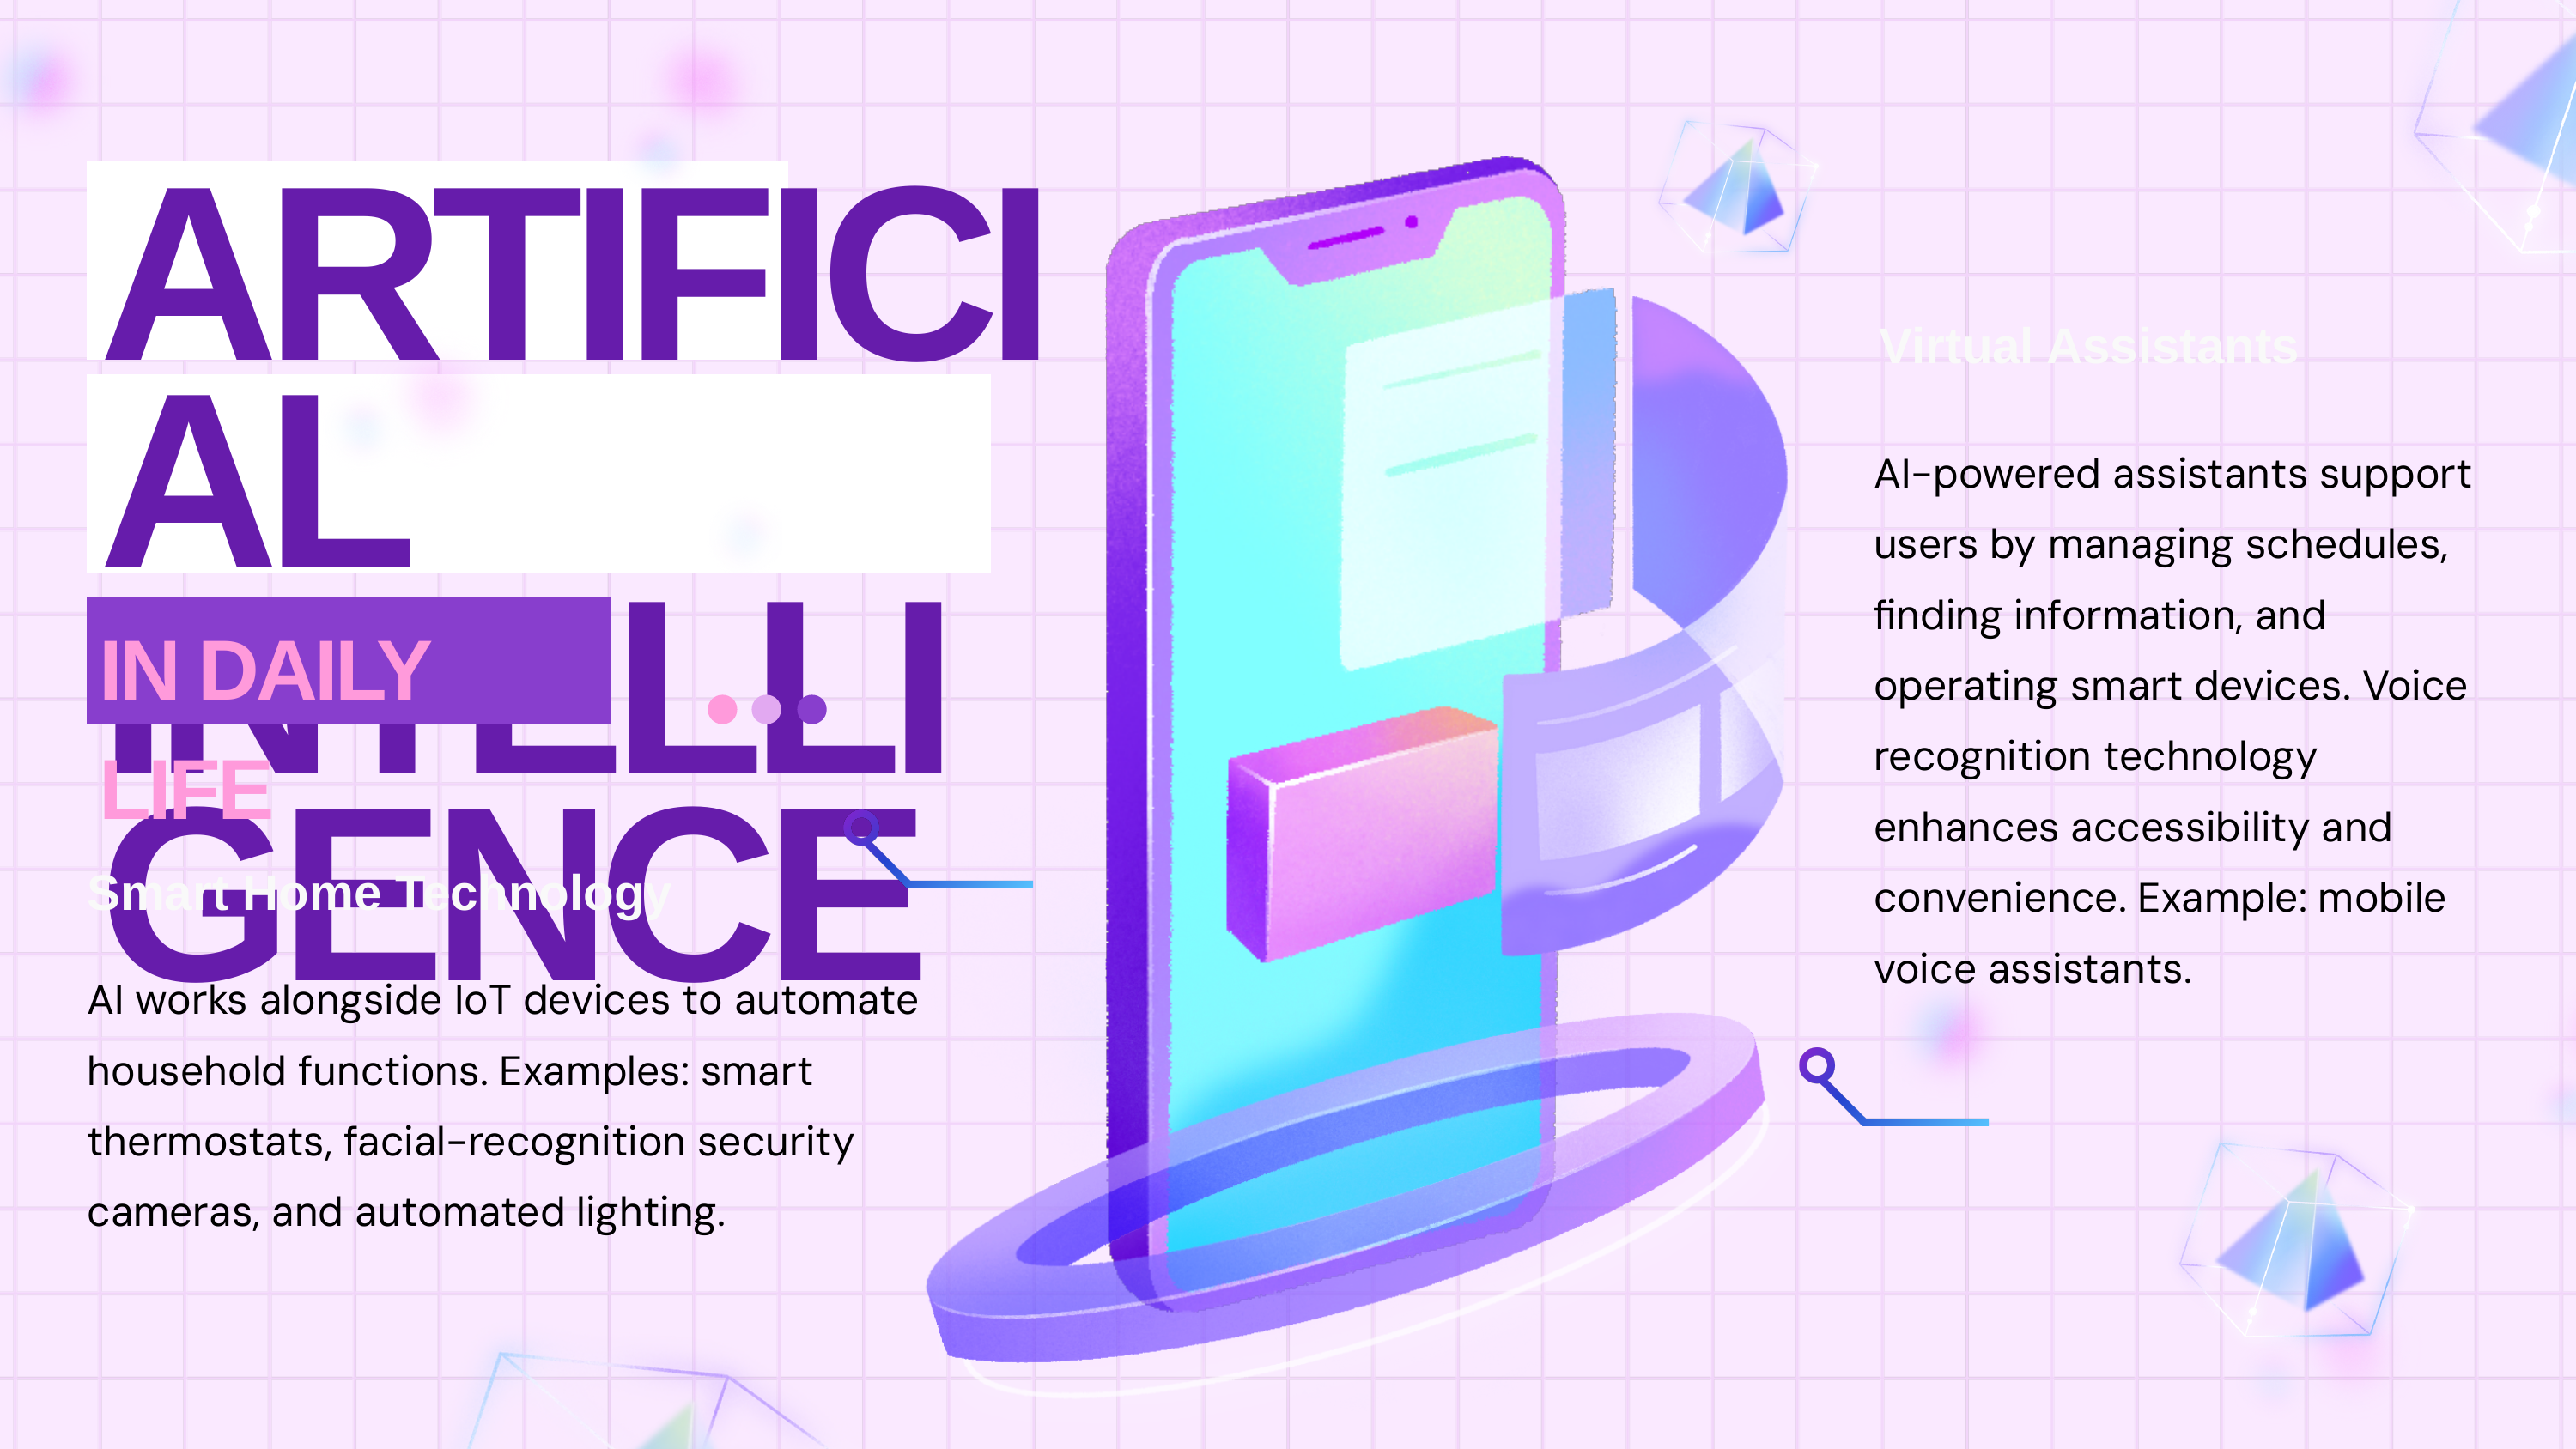

ARTIFICIAL INTELLIGENCE

Virtual Assistants

AI-powered assistants support users by managing schedules, finding information, and operating smart devices. Voice recognition technology enhances accessibility and convenience. Example: mobile voice assistants.

IN DAILY LIFE

Smart Home Technology

AI works alongside IoT devices to automate household functions. Examples: smart thermostats, facial-recognition security cameras, and automated lighting.